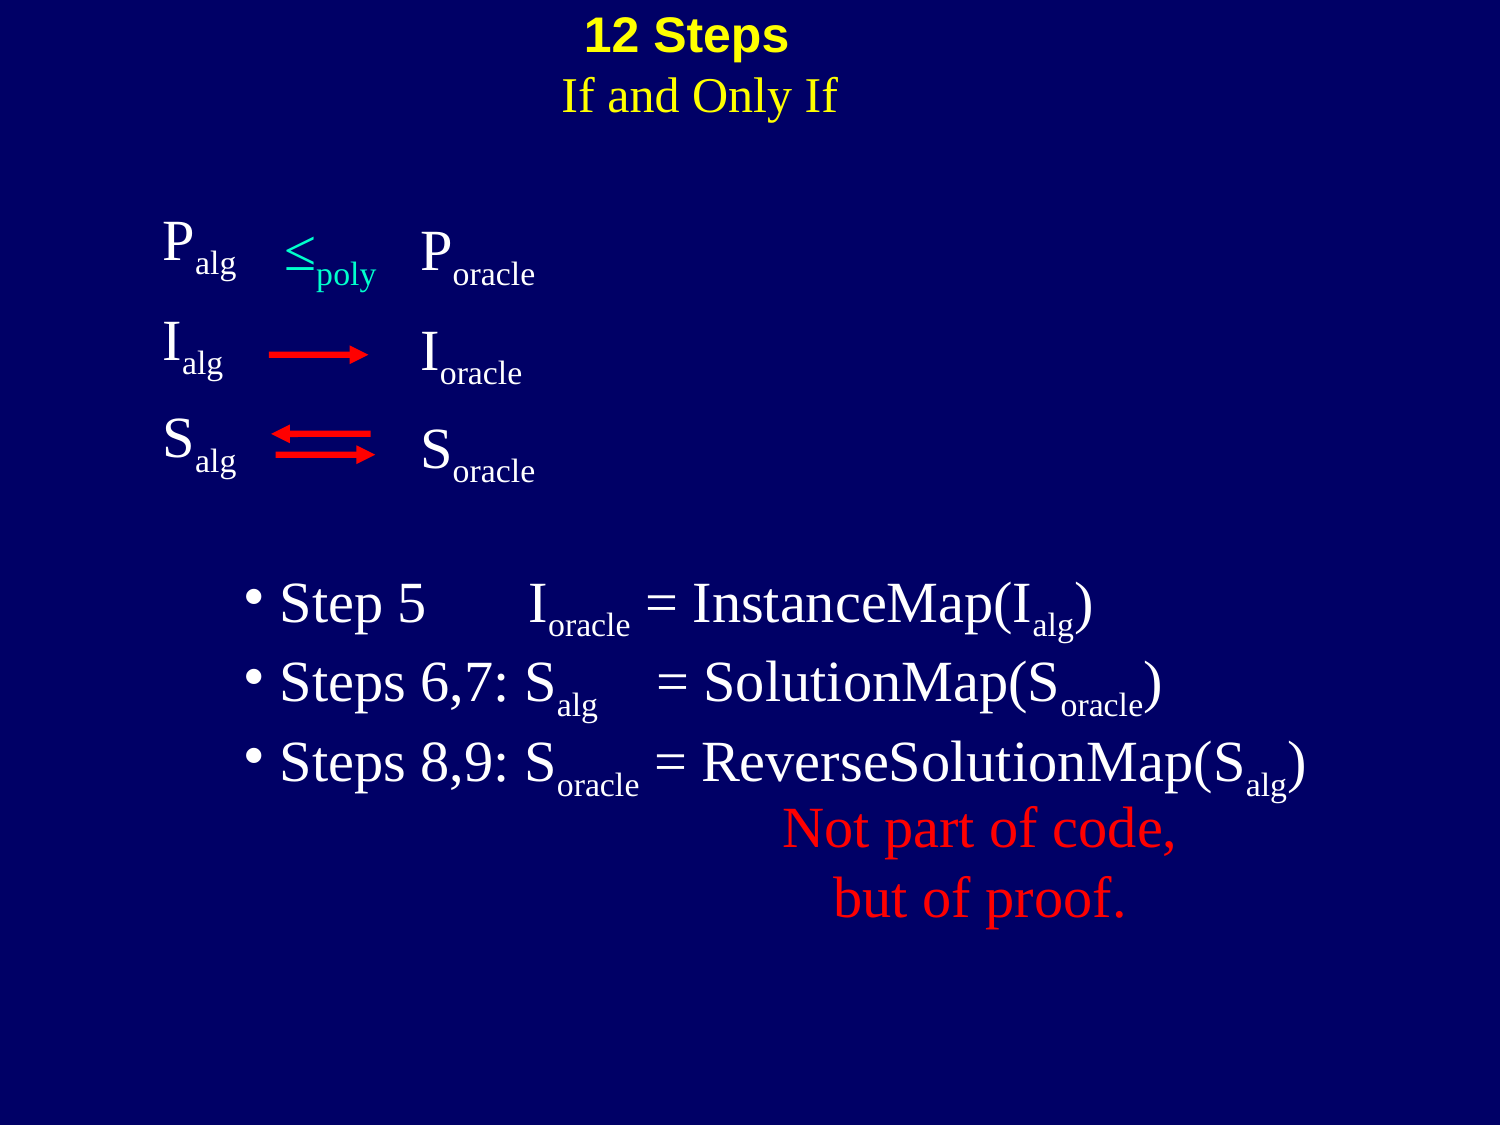

12 Steps
If and Only If
Palg
≤poly
Poracle
Ialg
Ioracle

Salg
Soracle

Step 5       Ioracle = InstanceMap(Ialg)
Steps 6,7: Salg    = SolutionMap(Soracle)
Steps 8,9: Soracle = ReverseSolutionMap(Salg)

Not part of code,
but of proof.